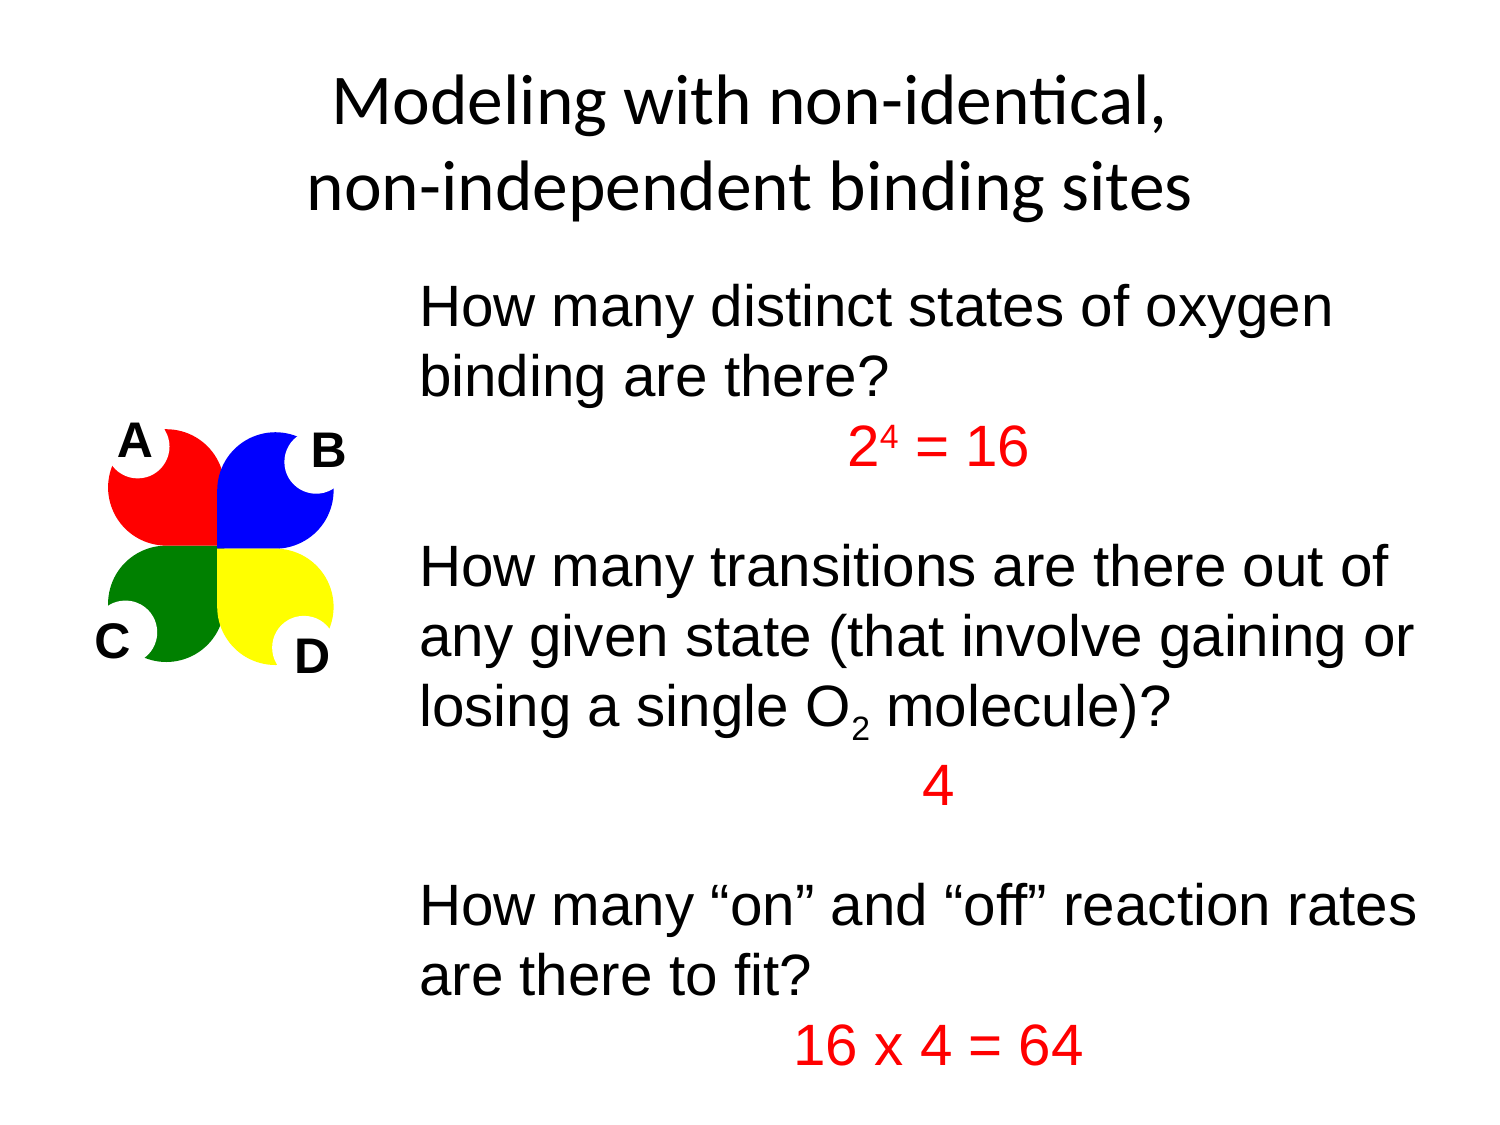

# Modeling with non-identical, non-independent binding sites
How many distinct states of oxygen binding are there?
24 = 16

How many transitions are there out of any given state (that involve gaining or losing a single O2 molecule)?
4

How many “on” and “off” reaction rates are there to fit?
16 x 4 = 64
A
B

C
D